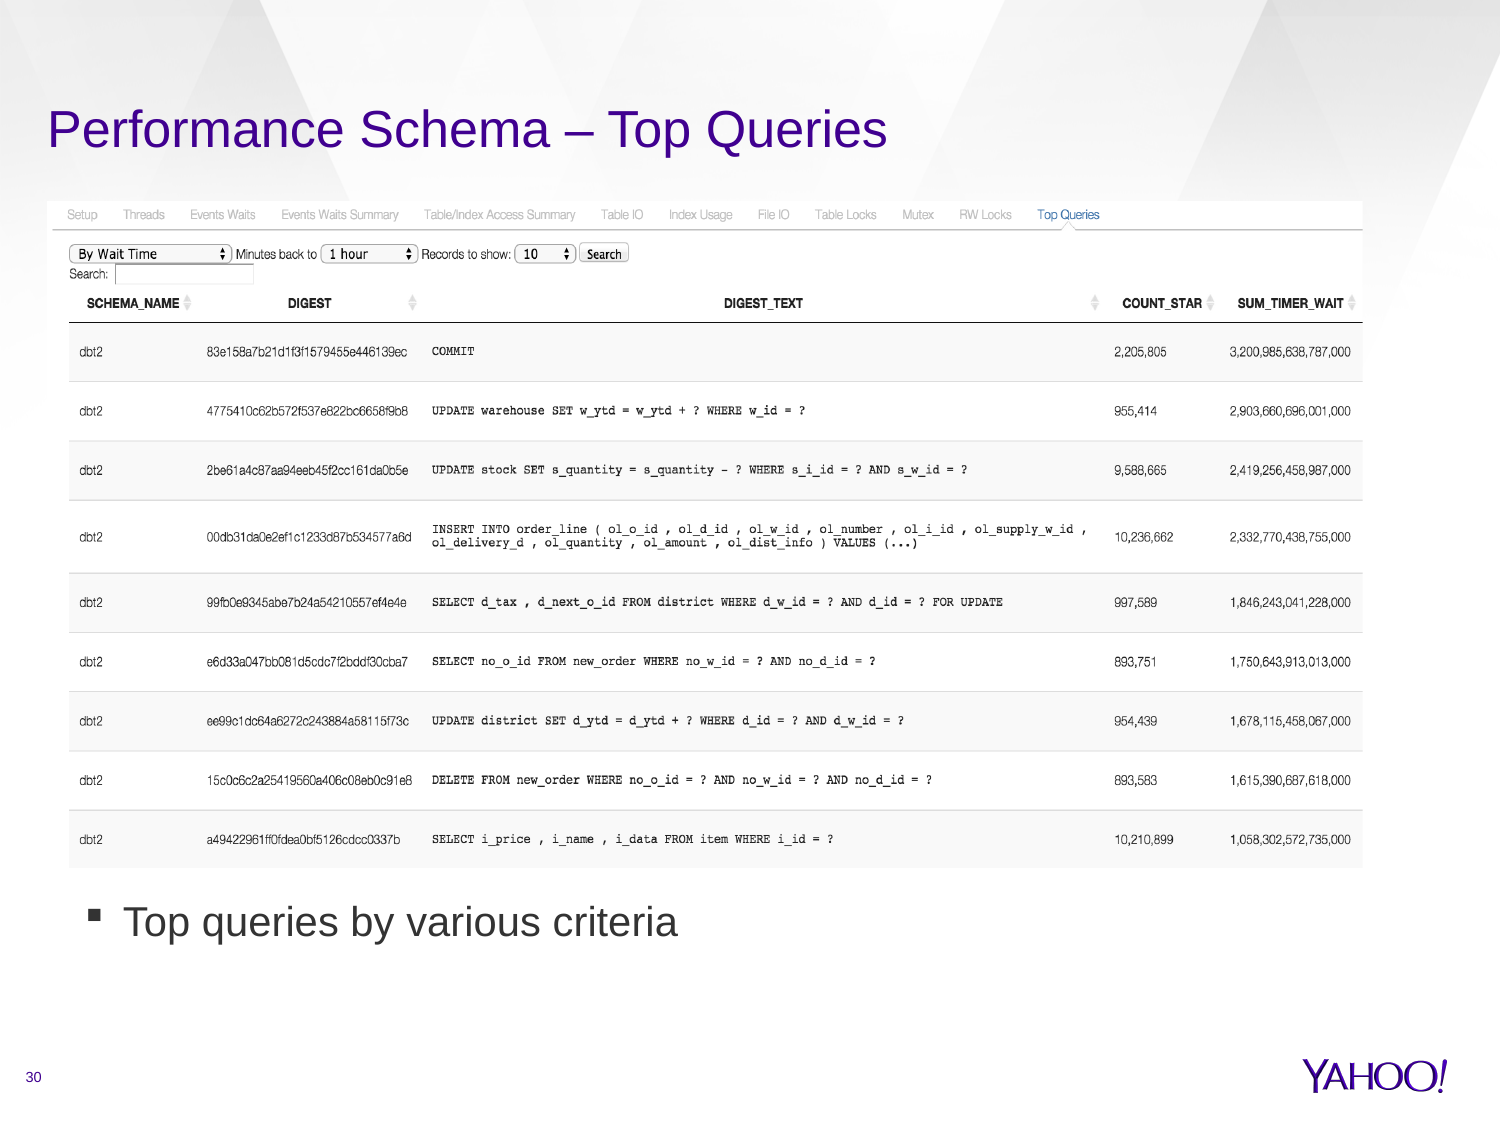

# Performance Schema – Top Queries

Top queries by various criteria
30